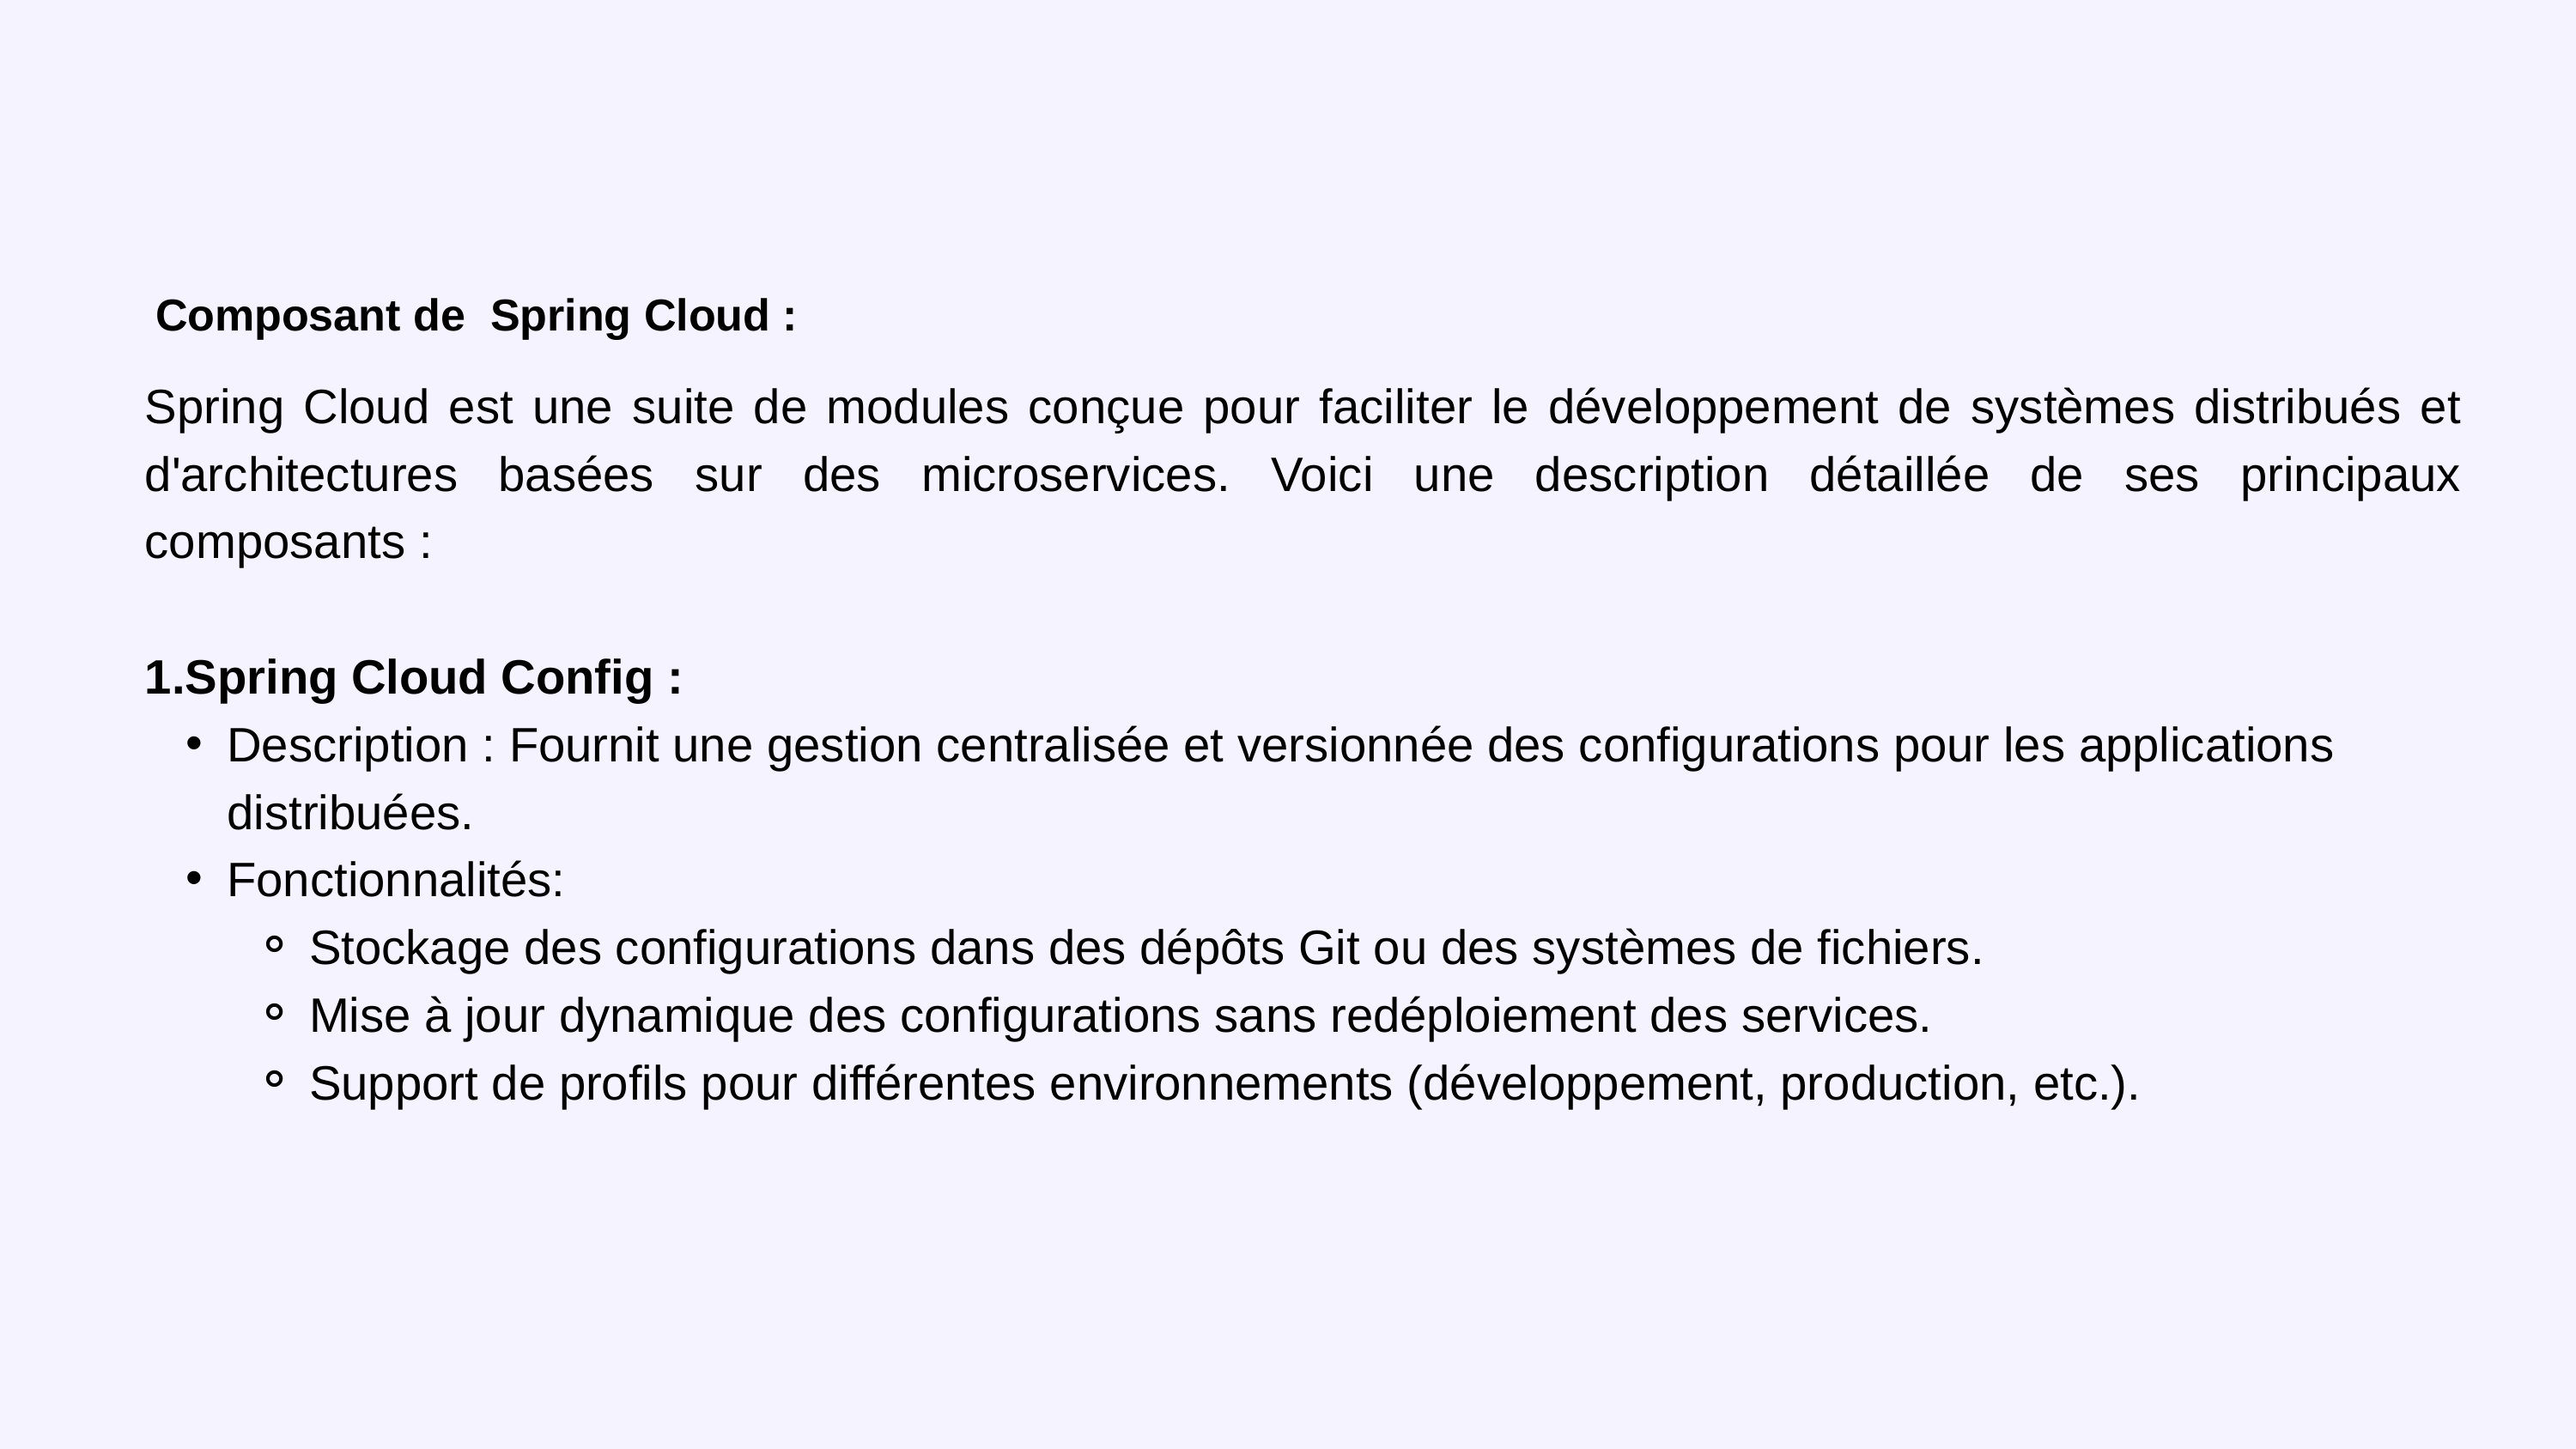

Composant de  Spring Cloud :
Spring Cloud est une suite de modules conçue pour faciliter le développement de systèmes distribués et d'architectures basées sur des microservices. Voici une description détaillée de ses principaux composants :
1.Spring Cloud Config :
Description : Fournit une gestion centralisée et versionnée des configurations pour les applications distribuées.
Fonctionnalités:
Stockage des configurations dans des dépôts Git ou des systèmes de fichiers.
Mise à jour dynamique des configurations sans redéploiement des services.
Support de profils pour différentes environnements (développement, production, etc.).